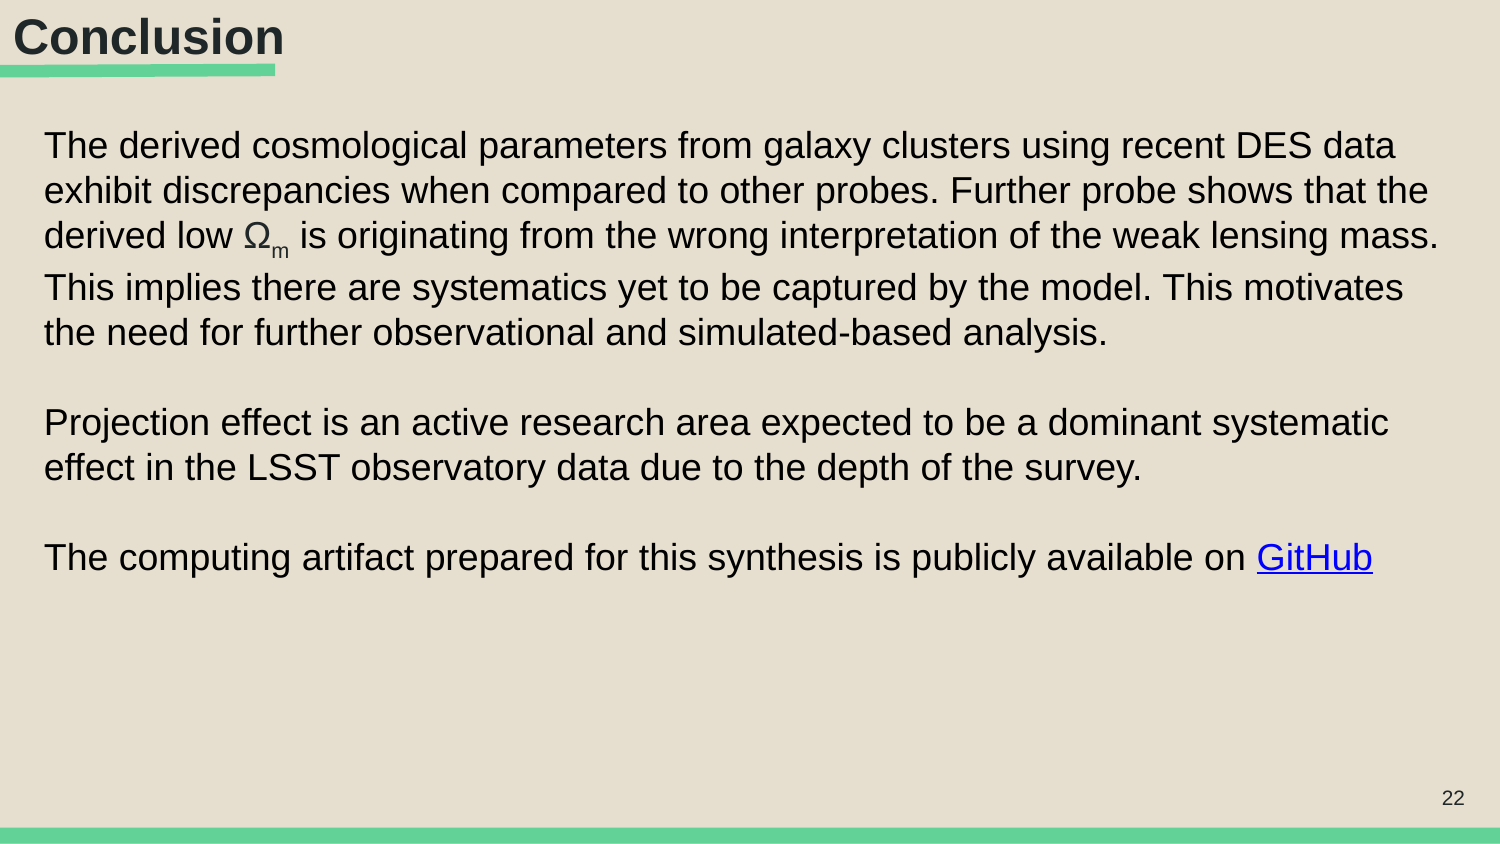

# Conclusion
The derived cosmological parameters from galaxy clusters using recent DES data exhibit discrepancies when compared to other probes. Further probe shows that the derived low Ωm is originating from the wrong interpretation of the weak lensing mass. This implies there are systematics yet to be captured by the model. This motivates the need for further observational and simulated-based analysis.

Projection effect is an active research area expected to be a dominant systematic effect in the LSST observatory data due to the depth of the survey.

The computing artifact prepared for this synthesis is publicly available on GitHub

22